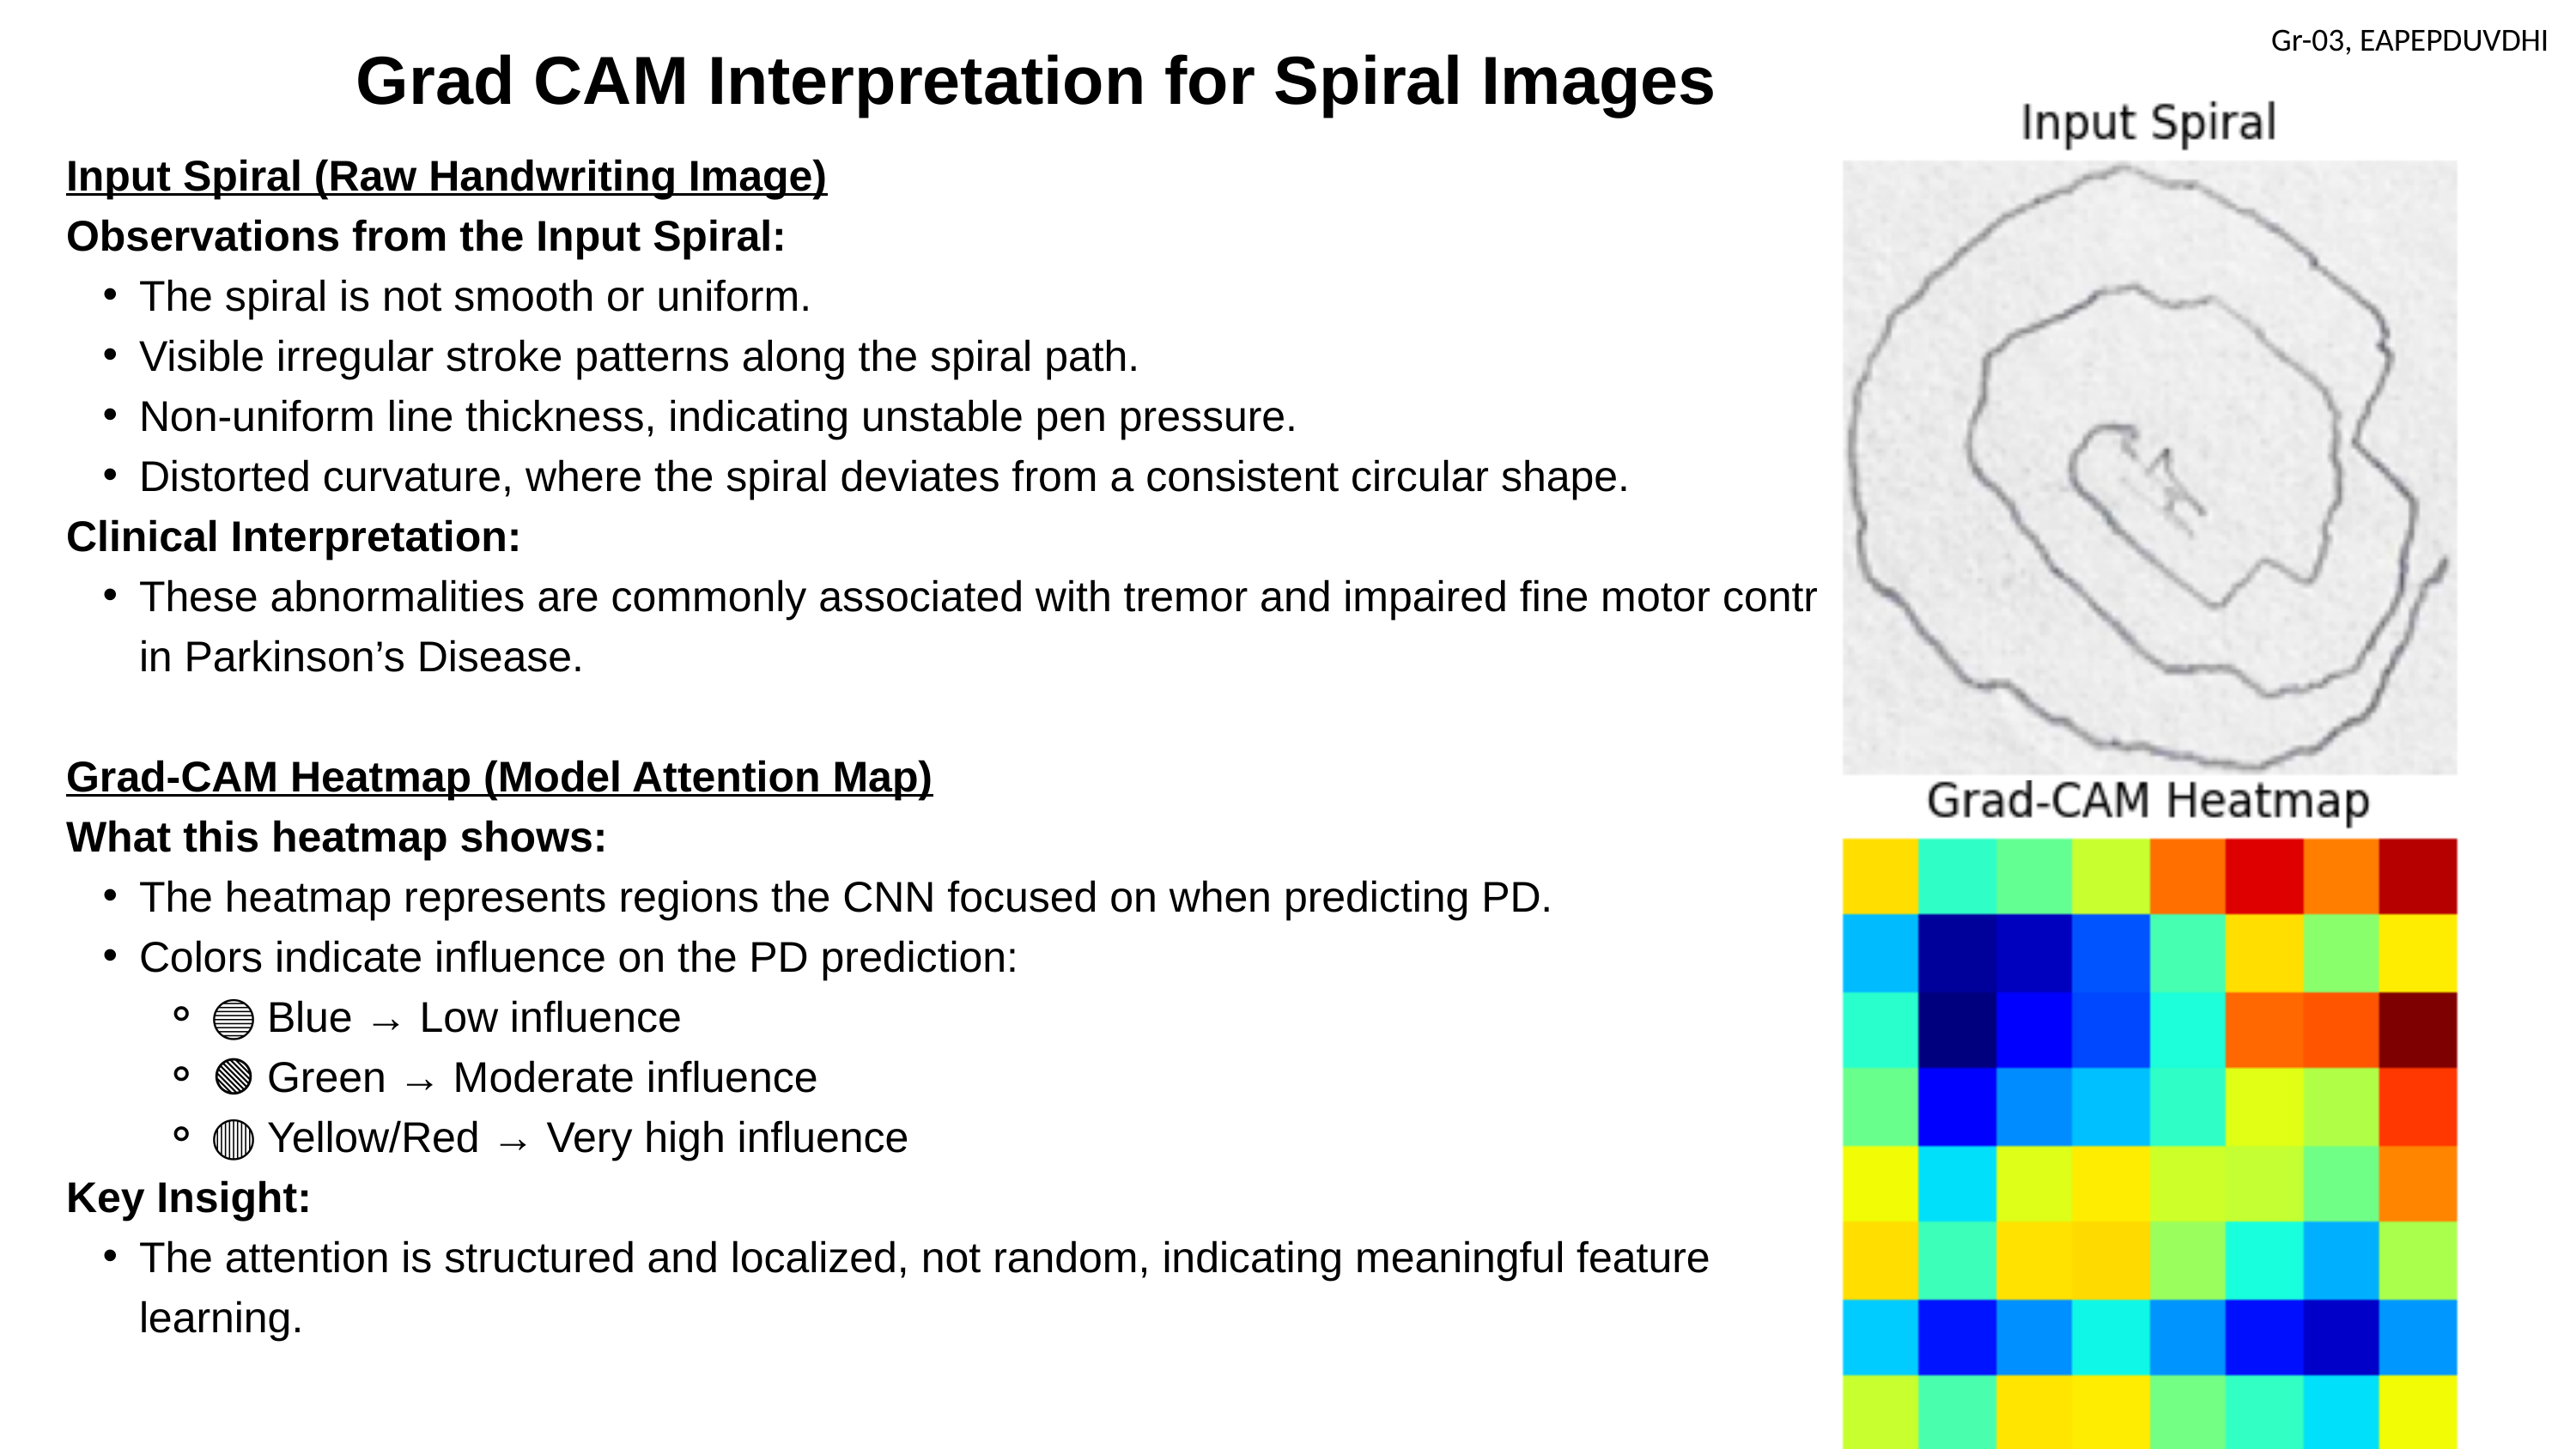

Grad CAM Interpretation for Spiral Images

Input Spiral (Raw Handwriting Image)
Observations from the Input Spiral:
The spiral is not smooth or uniform.
Visible irregular stroke patterns along the spiral path.
Non-uniform line thickness, indicating unstable pen pressure.
Distorted curvature, where the spiral deviates from a consistent circular shape.
Clinical Interpretation:
These abnormalities are commonly associated with tremor and impaired fine motor control in Parkinson’s Disease.

Grad-CAM Heatmap (Model Attention Map)
What this heatmap shows:
The heatmap represents regions the CNN focused on when predicting PD.
Colors indicate influence on the PD prediction:
🔵 Blue → Low influence
🟢 Green → Moderate influence
🔴 Yellow/Red → Very high influence
Key Insight:
The attention is structured and localized, not random, indicating meaningful feature learning.